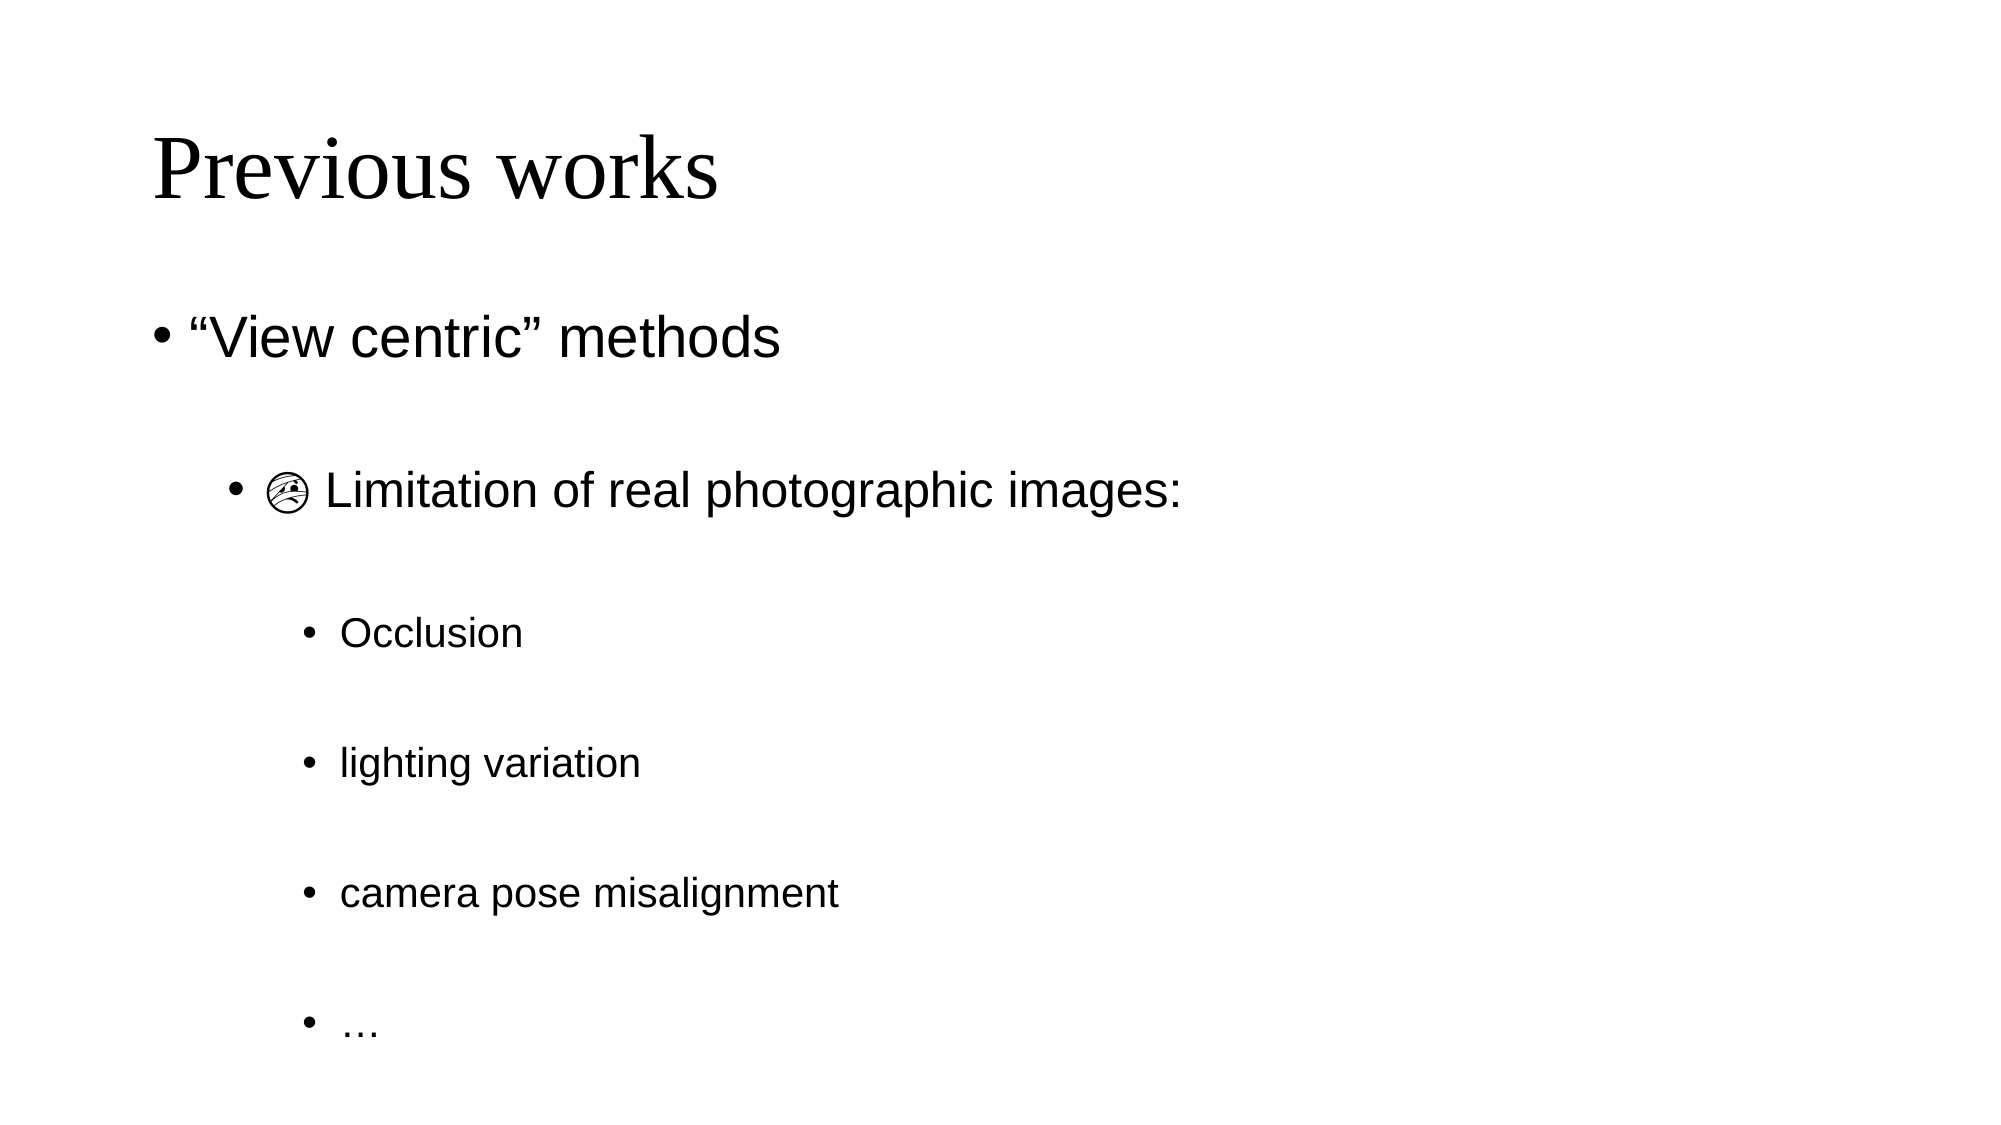

# Previous works
“View centric” methods

🤕 Limitation of real photographic images:

Occlusion

lighting variation

camera pose misalignment

…